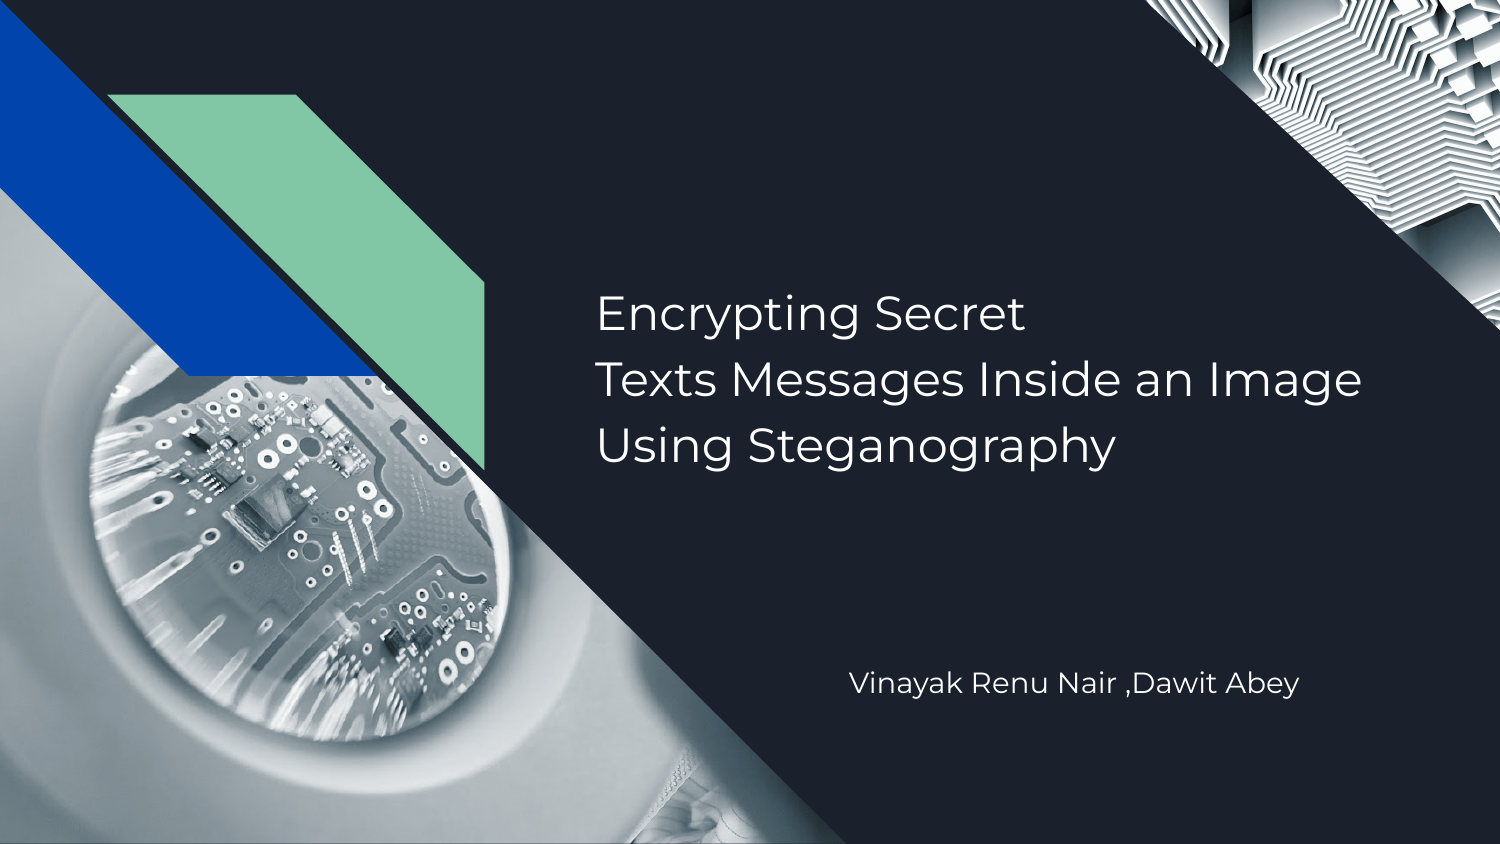

# Encrypting Secret
Texts Messages Inside an Image
Using Steganography

Vinayak Renu Nair ,Dawit Abey